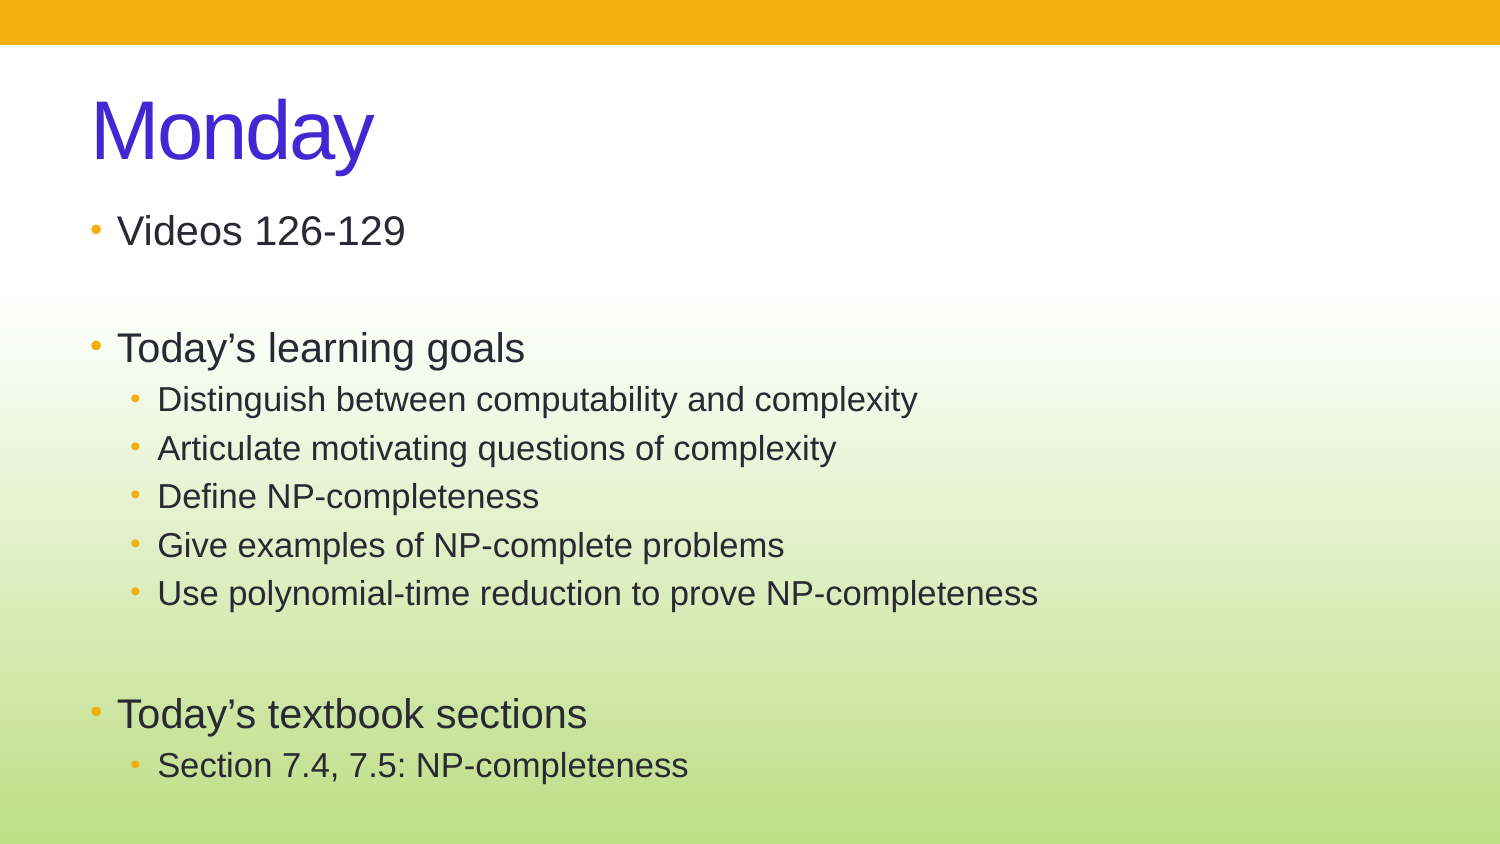

# Monday
Videos 126-129

Today’s learning goals
Distinguish between computability and complexity
Articulate motivating questions of complexity
Define NP-completeness
Give examples of NP-complete problems
Use polynomial-time reduction to prove NP-completeness

Today’s textbook sections
Section 7.4, 7.5: NP-completeness